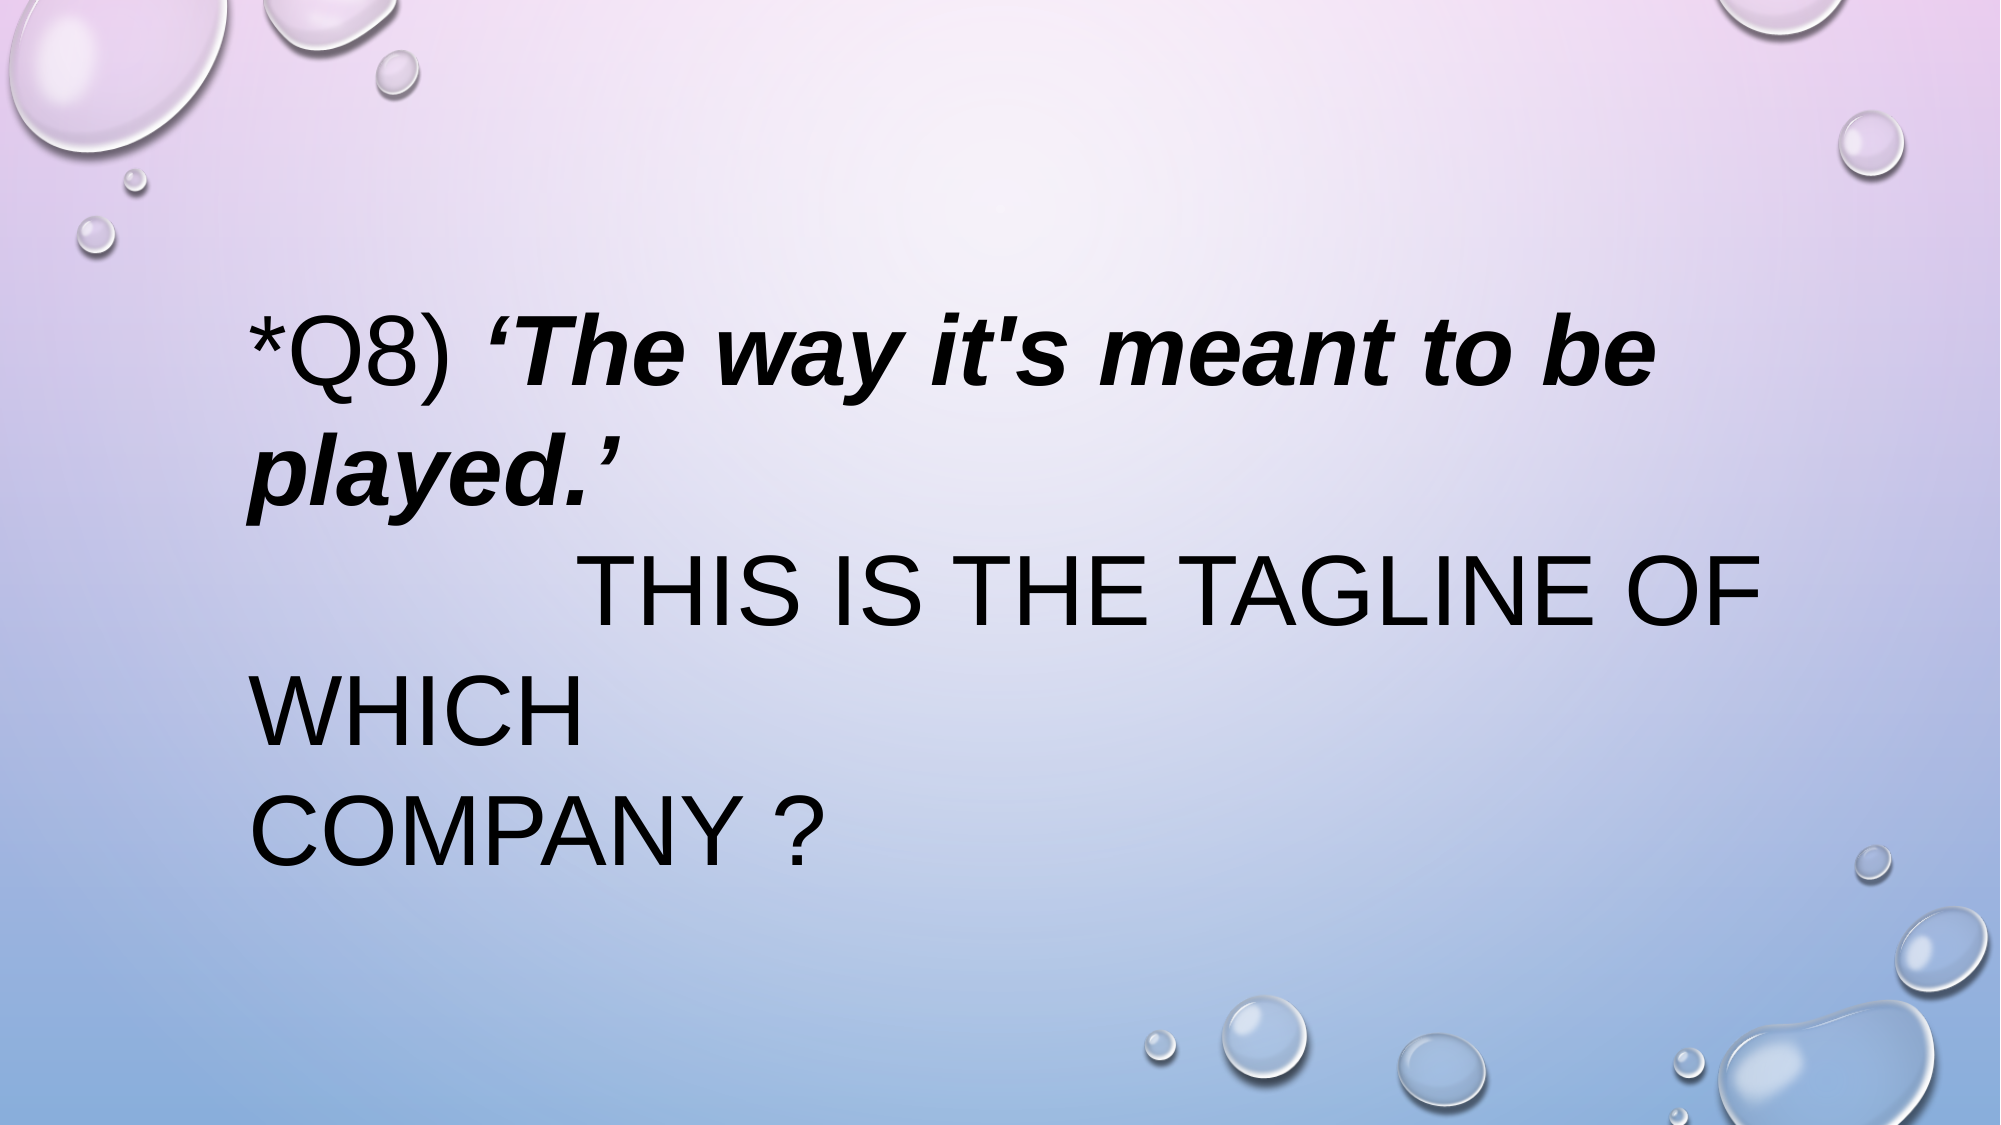

*Q8) ‘The way it's meant to be played.’
		 THIS IS THE TAGLINE OF WHICH 					 COMPANY ?